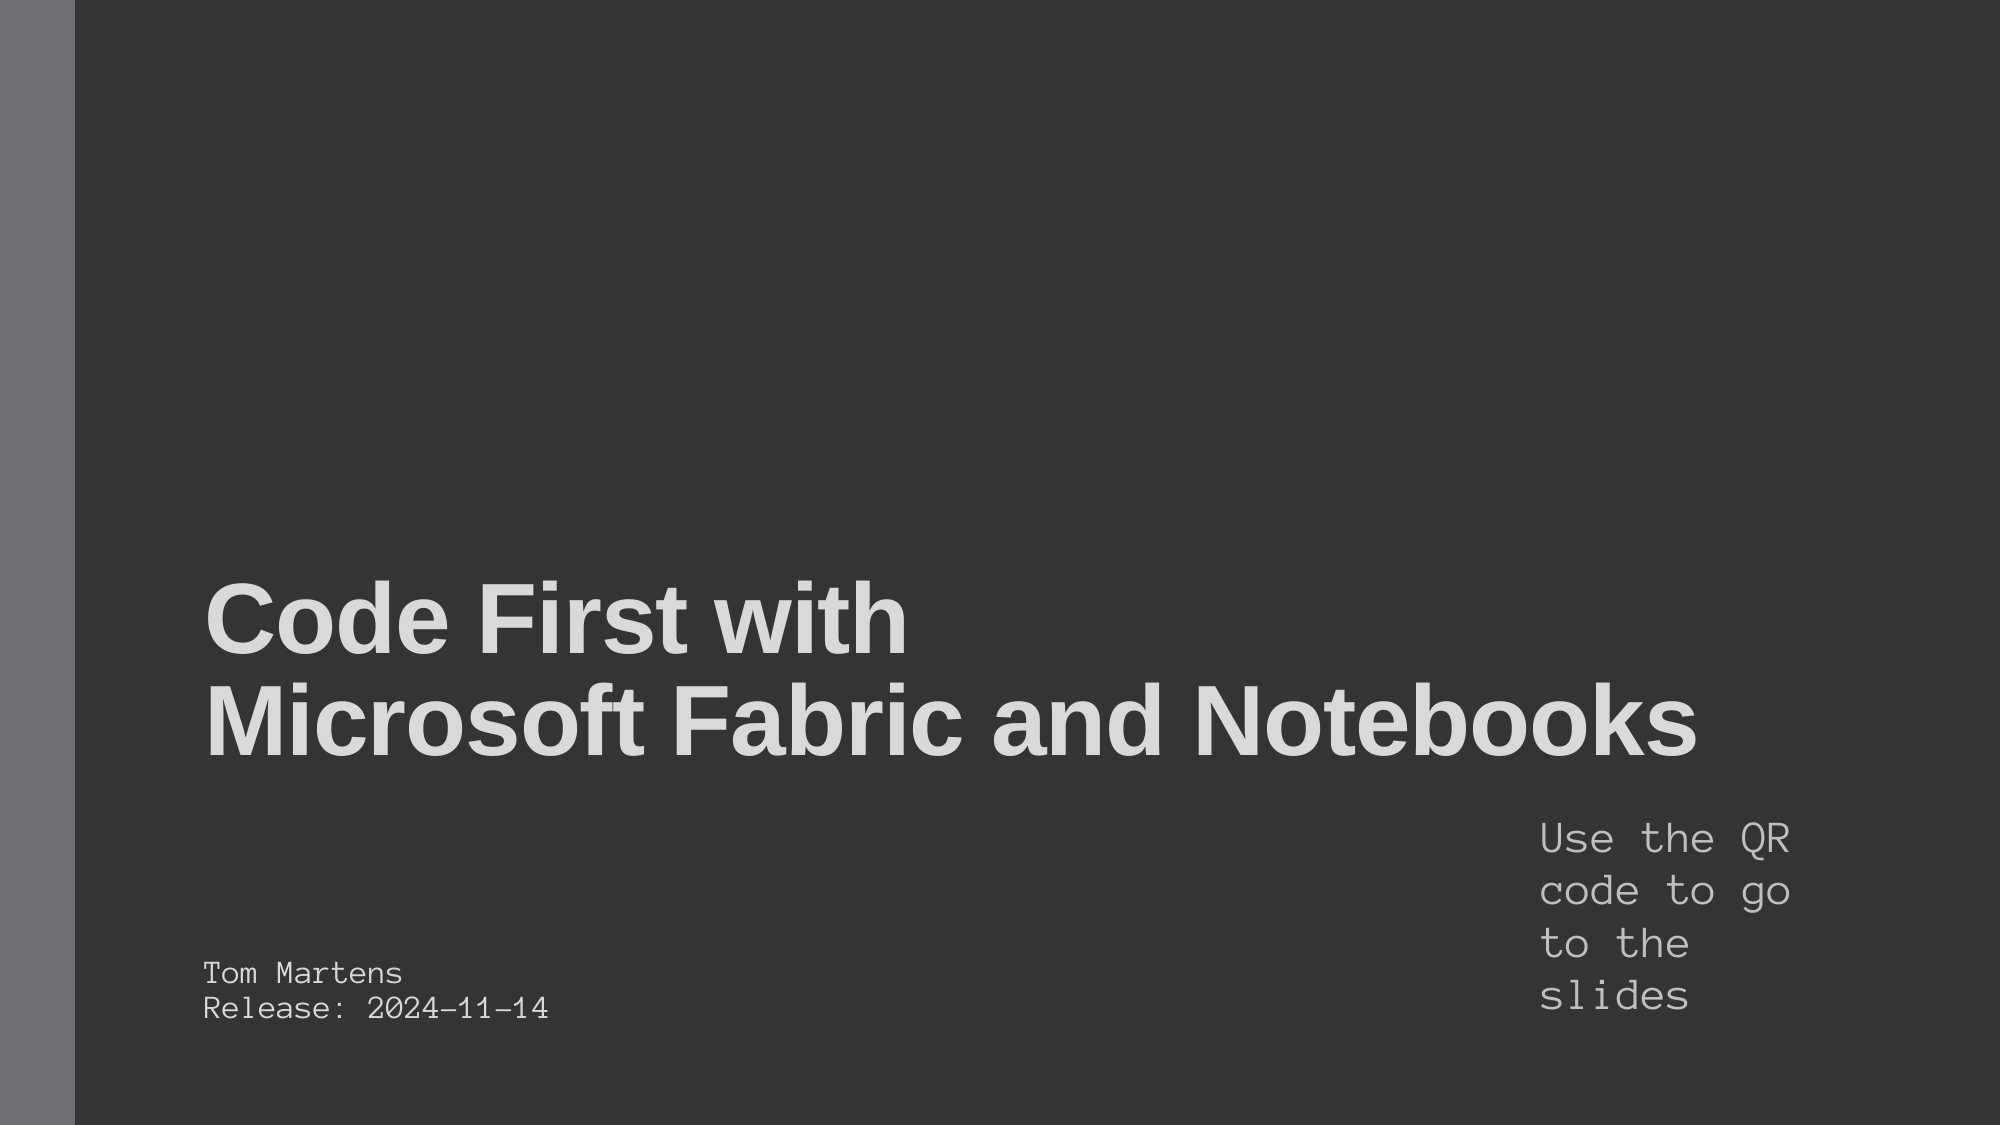

# Code First with Microsoft Fabric and Notebooks
Use the QR code to go to the slides
Tom Martens
Release: 2024-11-14